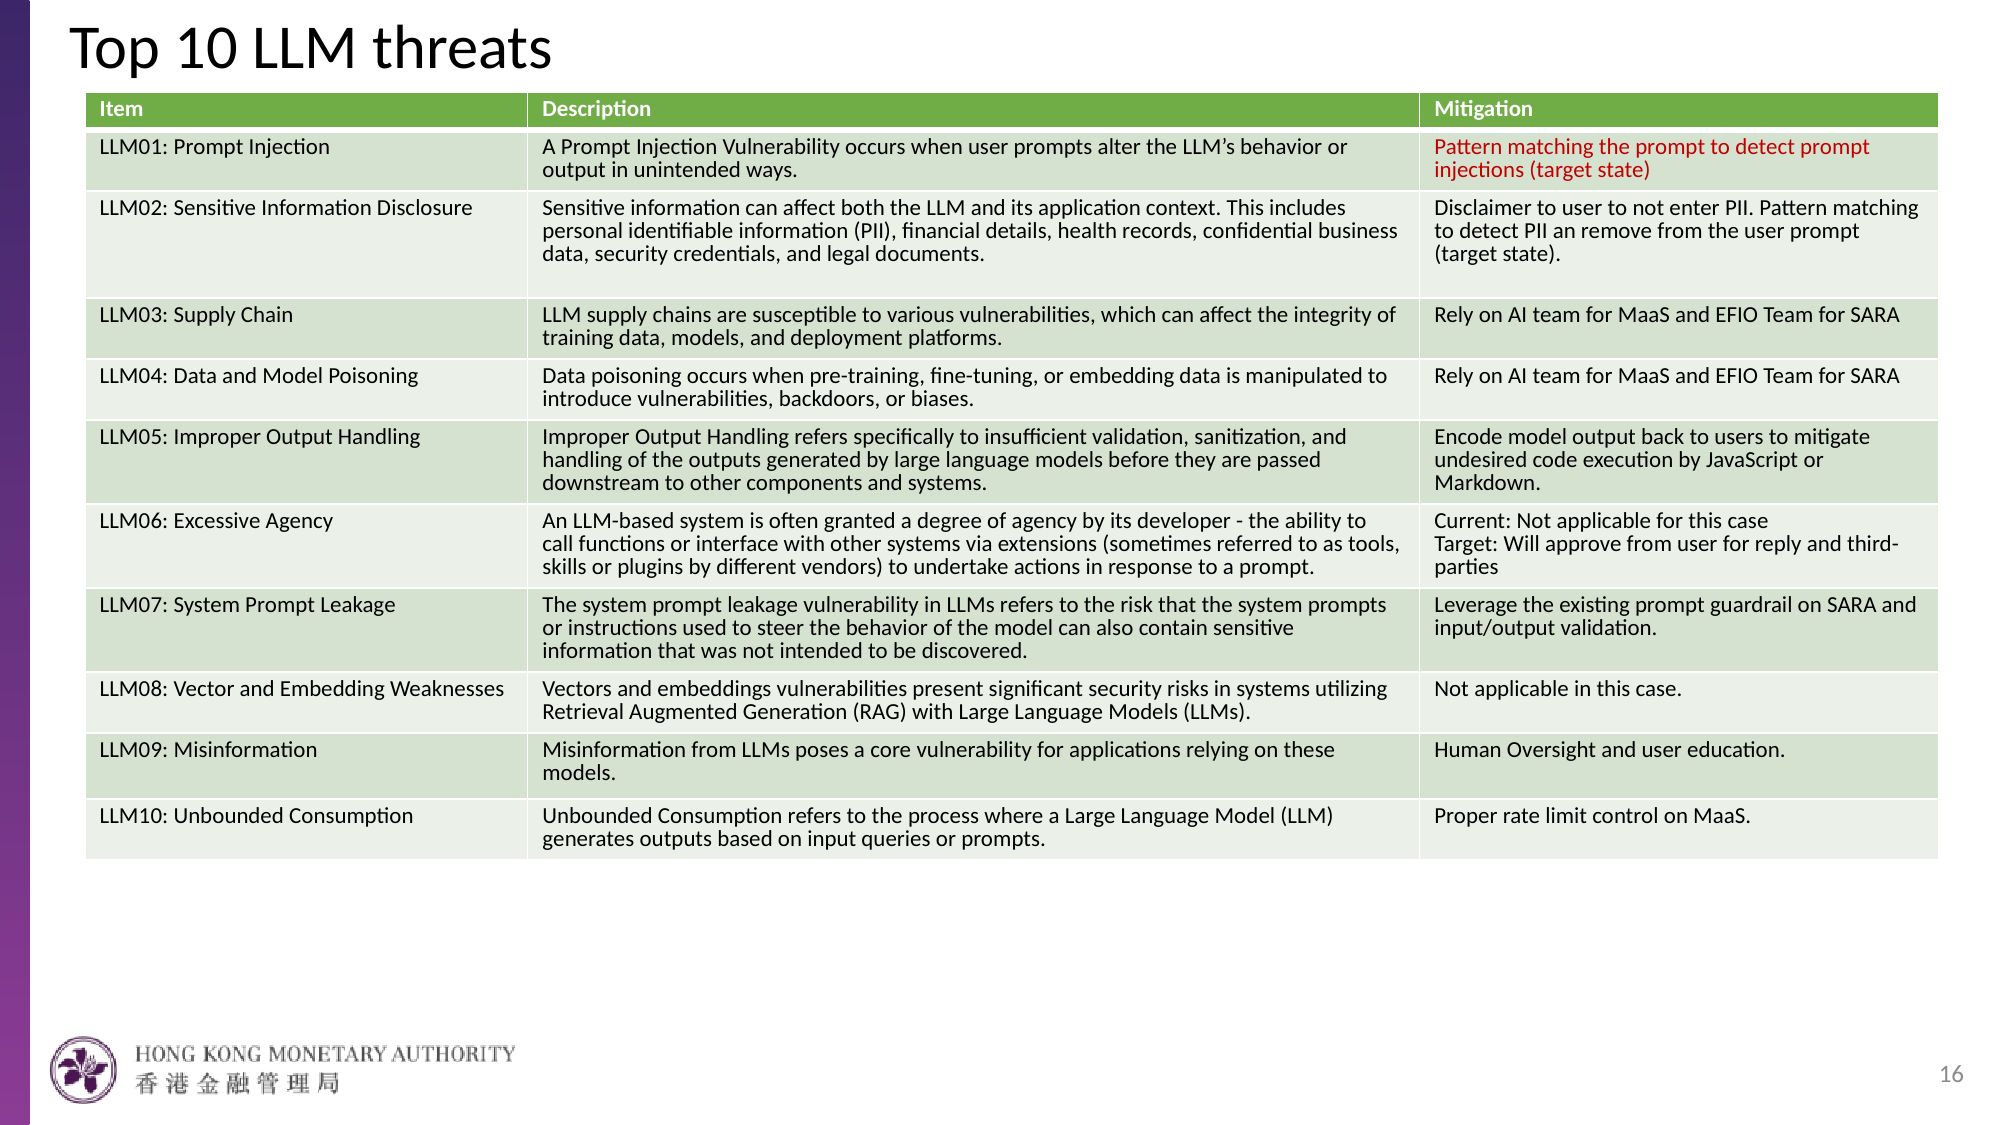

# Top 10 LLM threats
| Item | Description | Mitigation |
| --- | --- | --- |
| LLM01: Prompt Injection | A Prompt Injection Vulnerability occurs when user prompts alter the LLM’s behavior or output in unintended ways. | Pattern matching the prompt to detect prompt injections (target state) |
| LLM02: Sensitive Information Disclosure | Sensitive information can affect both the LLM and its application context. This includes personal identifiable information (PII), financial details, health records, confidential business data, security credentials, and legal documents. | Disclaimer to user to not enter PII. Pattern matching to detect PII an remove from the user prompt (target state). |
| LLM03: Supply Chain | LLM supply chains are susceptible to various vulnerabilities, which can affect the integrity of training data, models, and deployment platforms. | Rely on AI team for MaaS and EFIO Team for SARA |
| LLM04: Data and Model Poisoning | Data poisoning occurs when pre-training, fine-tuning, or embedding data is manipulated to introduce vulnerabilities, backdoors, or biases. | Rely on AI team for MaaS and EFIO Team for SARA |
| LLM05: Improper Output Handling | Improper Output Handling refers specifically to insufficient validation, sanitization, and handling of the outputs generated by large language models before they are passed downstream to other components and systems. | Encode model output back to users to mitigate undesired code execution by JavaScript or Markdown. |
| LLM06: Excessive Agency | An LLM-based system is often granted a degree of agency by its developer - the ability to call functions or interface with other systems via extensions (sometimes referred to as tools, skills or plugins by different vendors) to undertake actions in response to a prompt. | Current: Not applicable for this case Target: Will approve from user for reply and third-parties |
| LLM07: System Prompt Leakage | The system prompt leakage vulnerability in LLMs refers to the risk that the system prompts or instructions used to steer the behavior of the model can also contain sensitive information that was not intended to be discovered. | Leverage the existing prompt guardrail on SARA and input/output validation. |
| LLM08: Vector and Embedding Weaknesses | Vectors and embeddings vulnerabilities present significant security risks in systems utilizing Retrieval Augmented Generation (RAG) with Large Language Models (LLMs). | Not applicable in this case. |
| LLM09: Misinformation | Misinformation from LLMs poses a core vulnerability for applications relying on these models. | Human Oversight and user education. |
| LLM10: Unbounded Consumption | Unbounded Consumption refers to the process where a Large Language Model (LLM) generates outputs based on input queries or prompts. | Proper rate limit control on MaaS. |
16